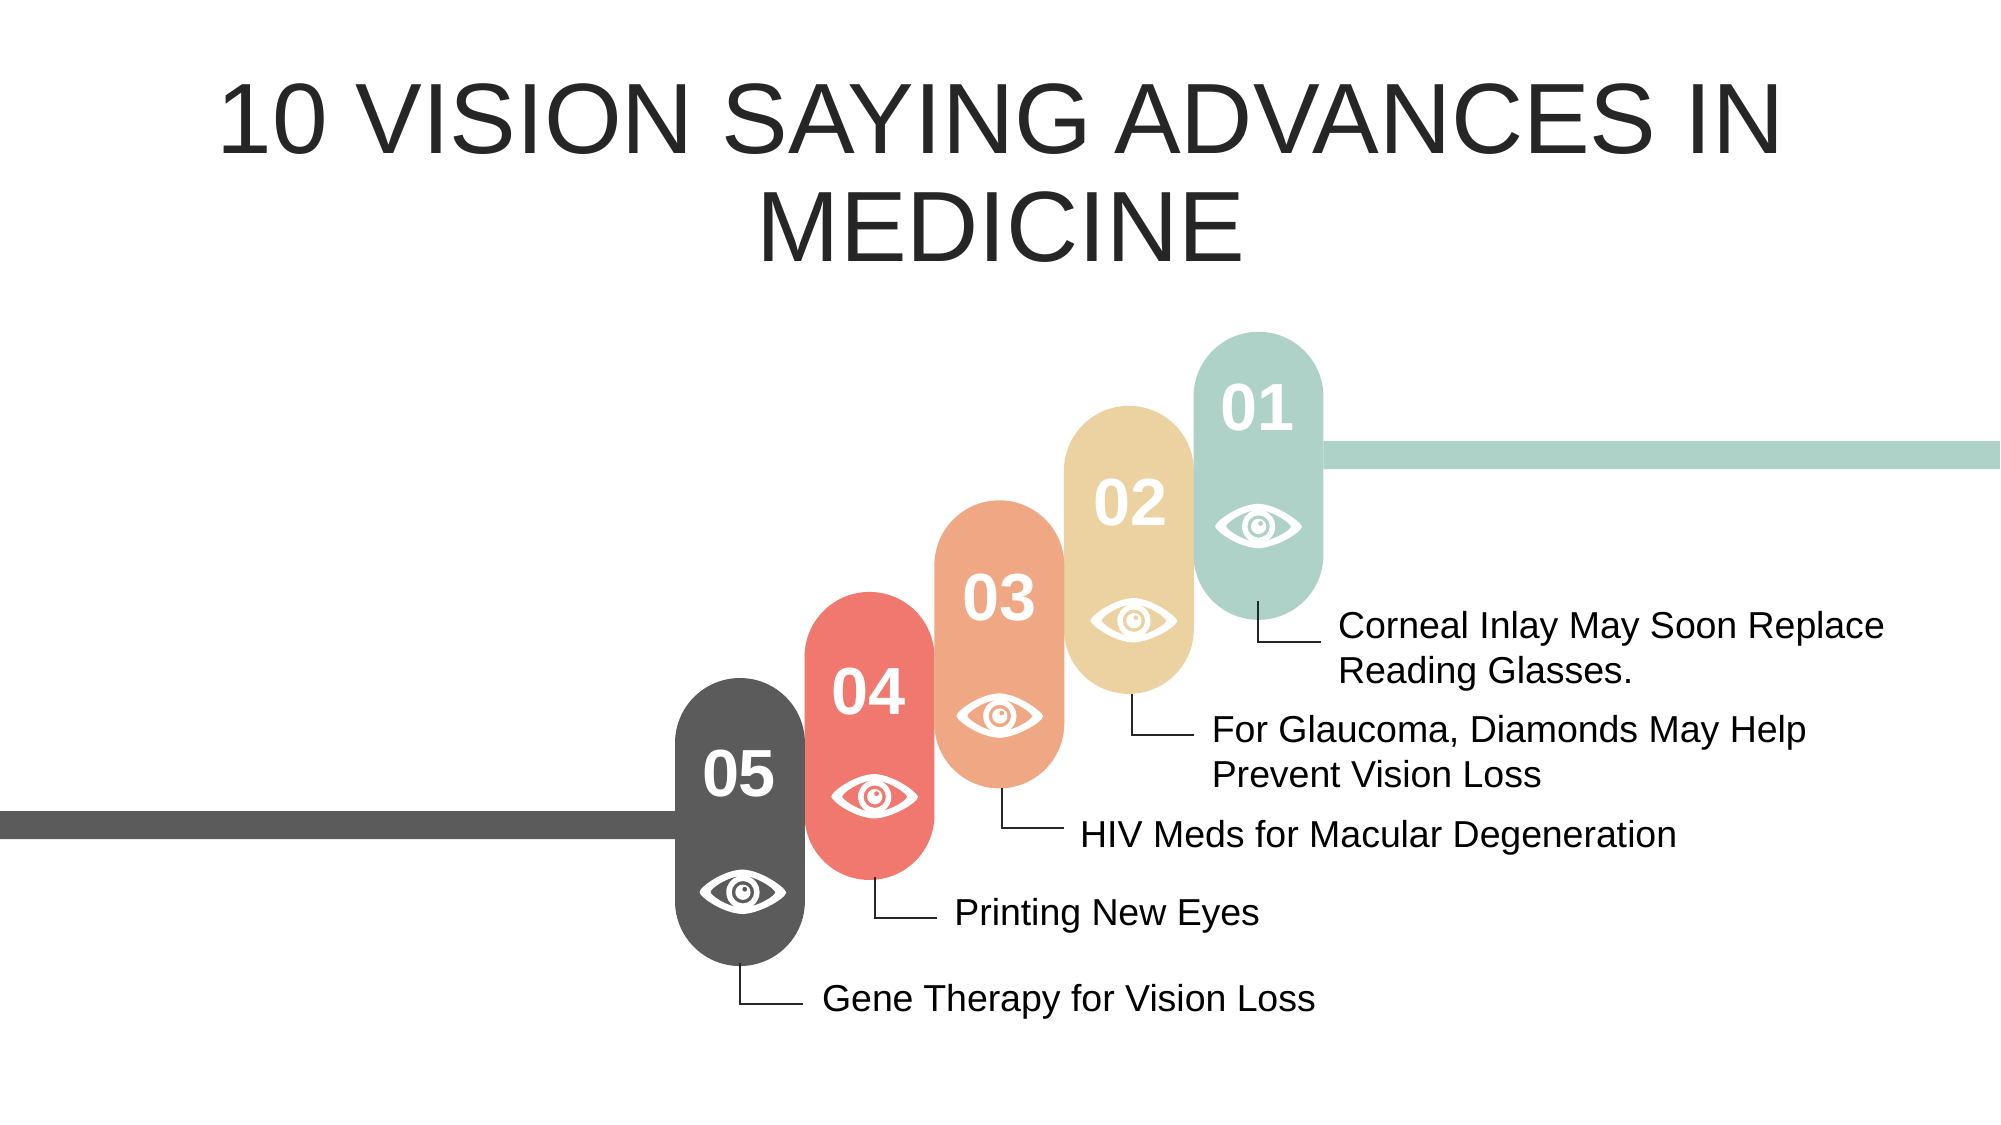

10 VISION SAYING ADVANCES IN MEDICINE

01

02

03

Corneal Inlay May Soon Replace Reading Glasses.

04

For Glaucoma, Diamonds May Help Prevent Vision Loss

05

HIV Meds for Macular Degeneration

Printing New Eyes

Gene Therapy for Vision Loss